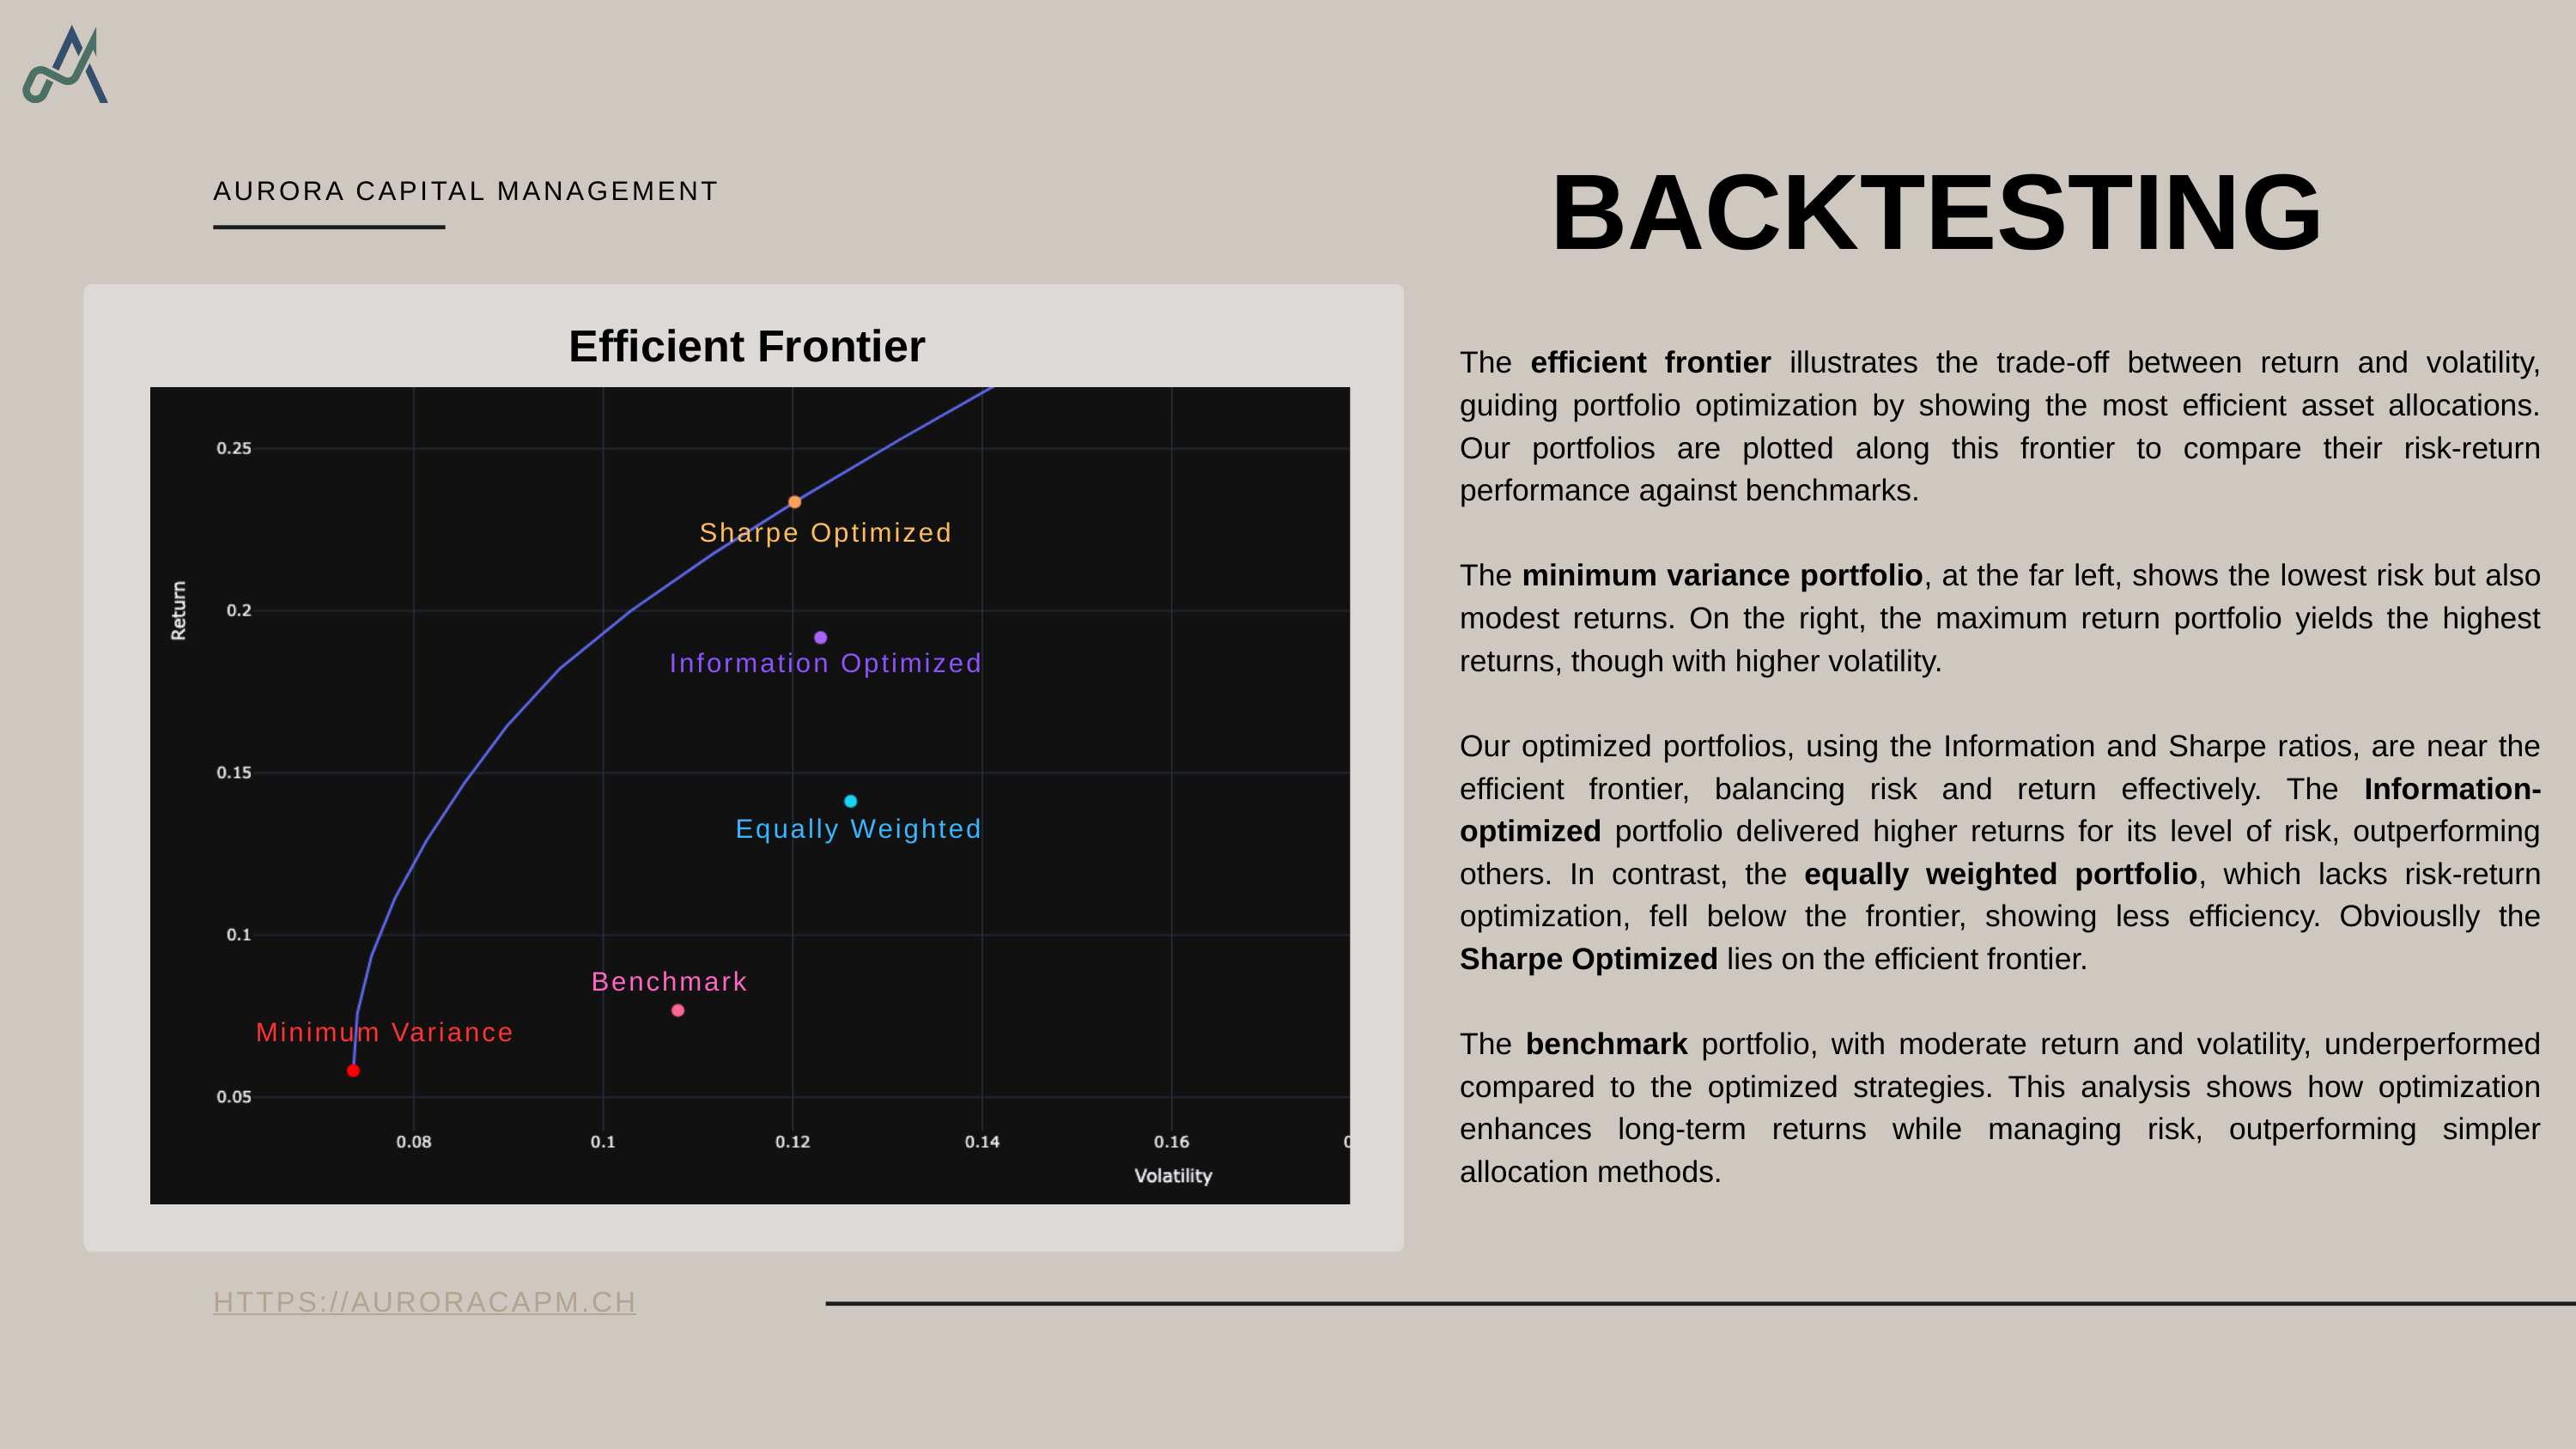

BACKTESTING
AURORA CAPITAL MANAGEMENT

Efficient Frontier
The efficient frontier illustrates the trade-off between return and volatility, guiding portfolio optimization by showing the most efficient asset allocations. Our portfolios are plotted along this frontier to compare their risk-return performance against benchmarks.

The minimum variance portfolio, at the far left, shows the lowest risk but also modest returns. On the right, the maximum return portfolio yields the highest returns, though with higher volatility.

Our optimized portfolios, using the Information and Sharpe ratios, are near the efficient frontier, balancing risk and return effectively. The Information-optimized portfolio delivered higher returns for its level of risk, outperforming others. In contrast, the equally weighted portfolio, which lacks risk-return optimization, fell below the frontier, showing less efficiency. Obviouslly the Sharpe Optimized lies on the efficient frontier.

The benchmark portfolio, with moderate return and volatility, underperformed compared to the optimized strategies. This analysis shows how optimization enhances long-term returns while managing risk, outperforming simpler allocation methods.

Sharpe Optimized
Information Optimized
Equally Weighted
Benchmark
Minimum Variance
HTTPS://AURORACAPM.CH